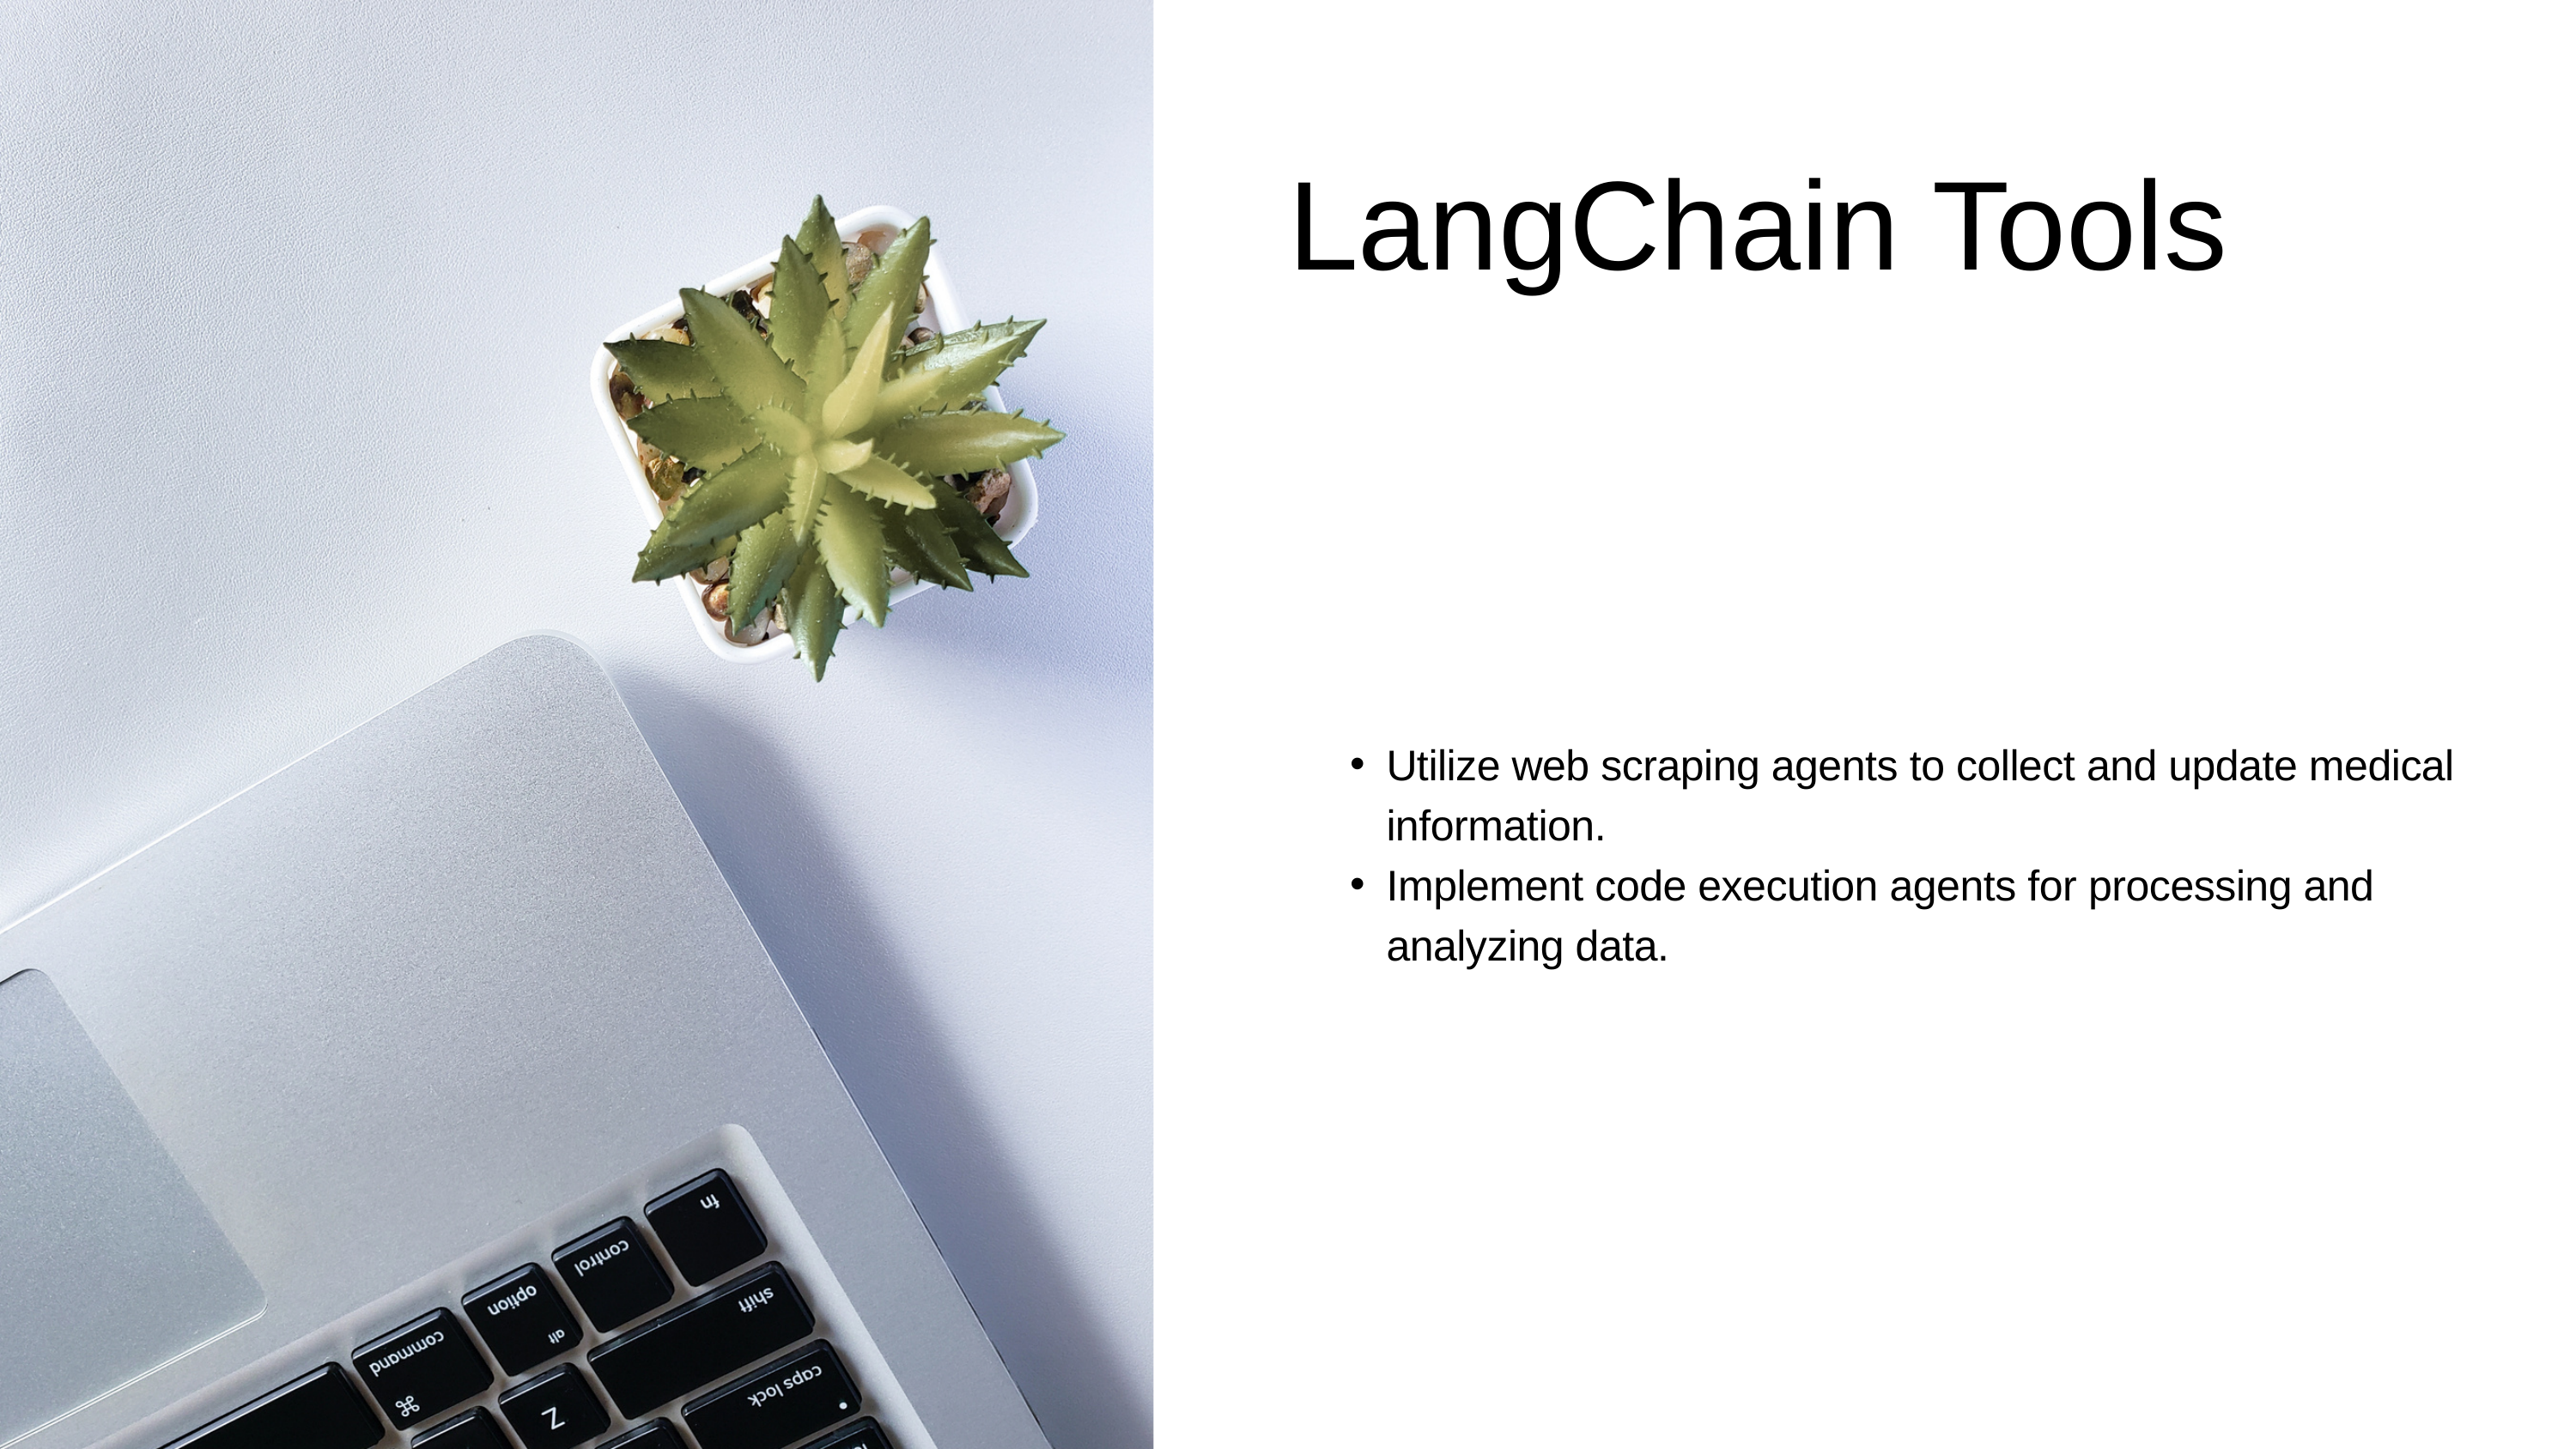

LangChain Tools

Utilize web scraping agents to collect and update medical information.​
Implement code execution agents for processing and analyzing data.​